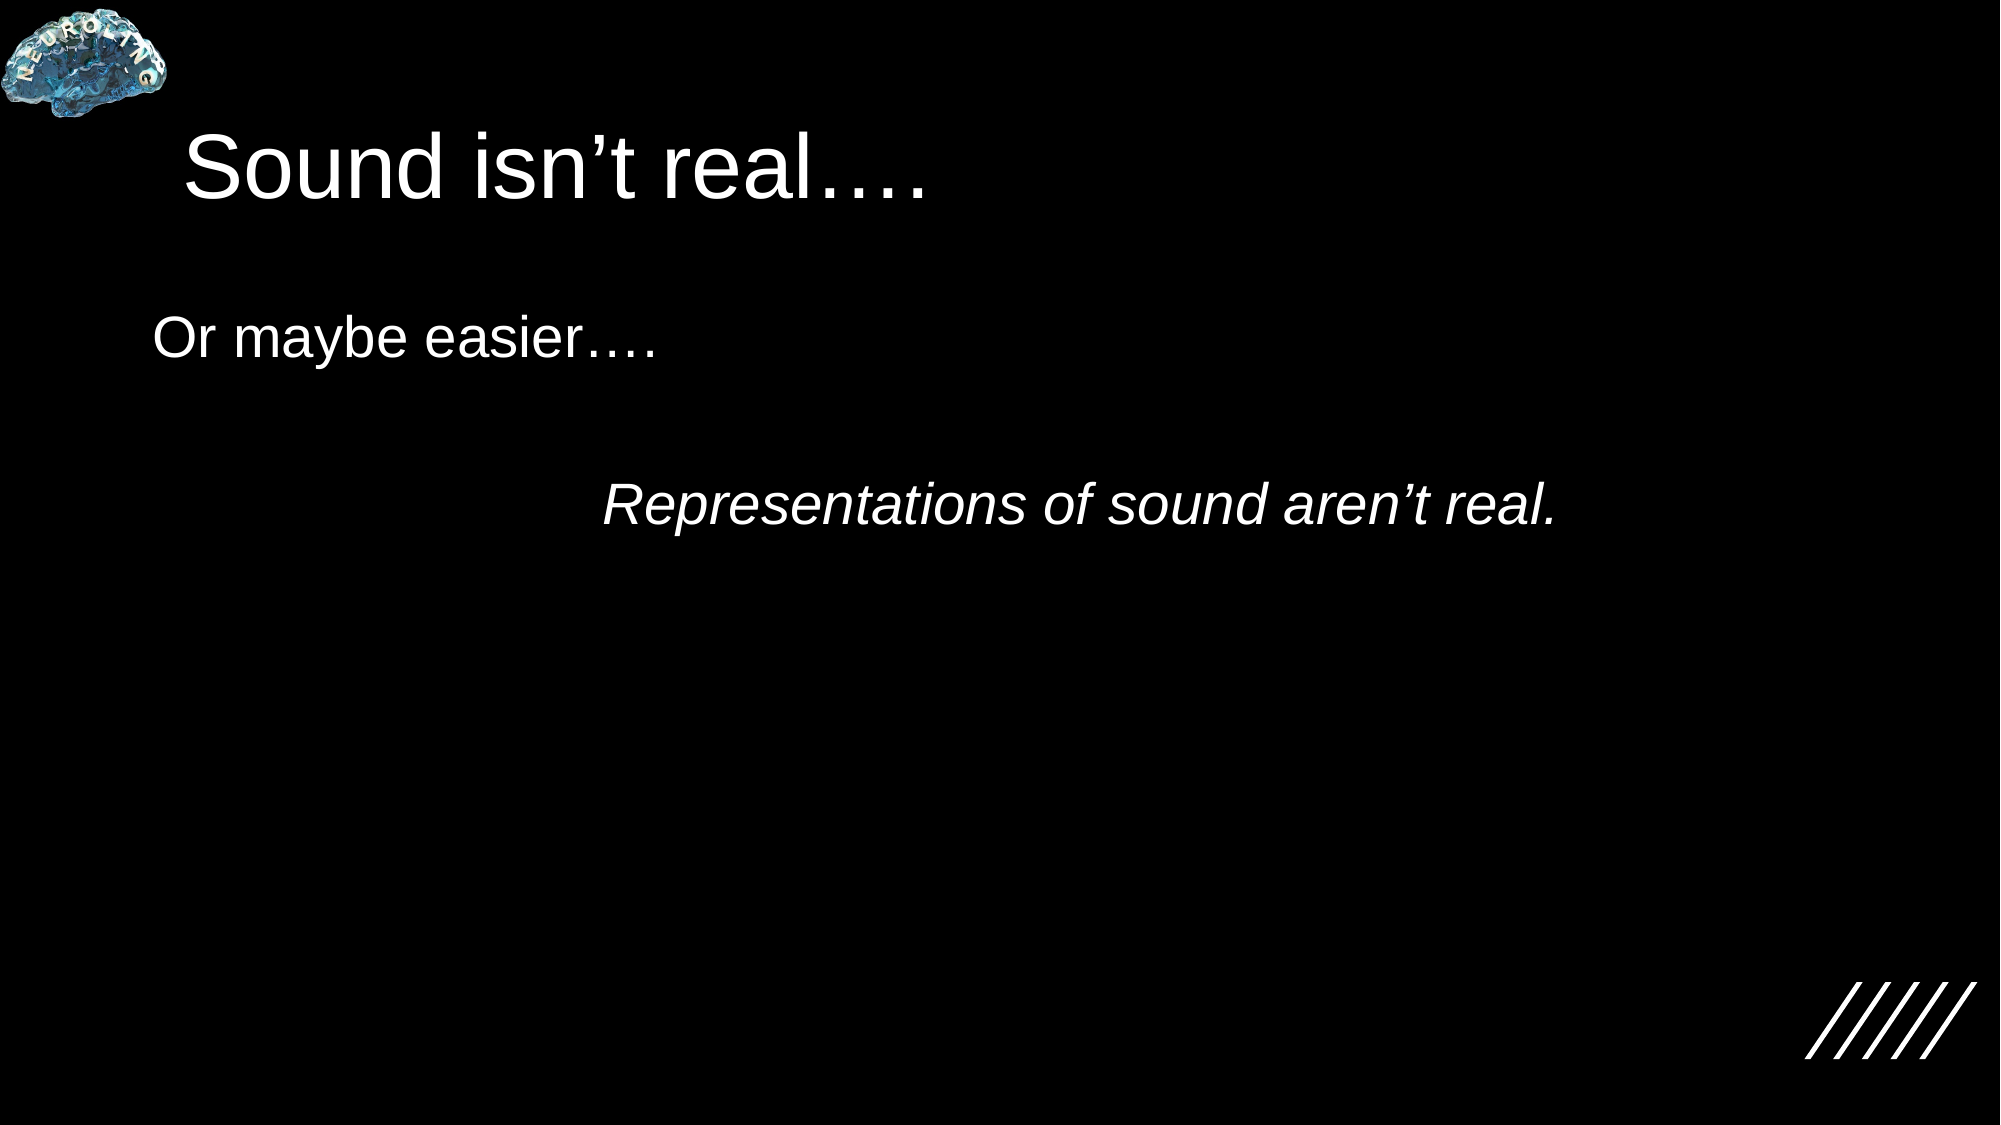

# Sound isn’t real….
Or maybe easier….

			Representations of sound aren’t real.